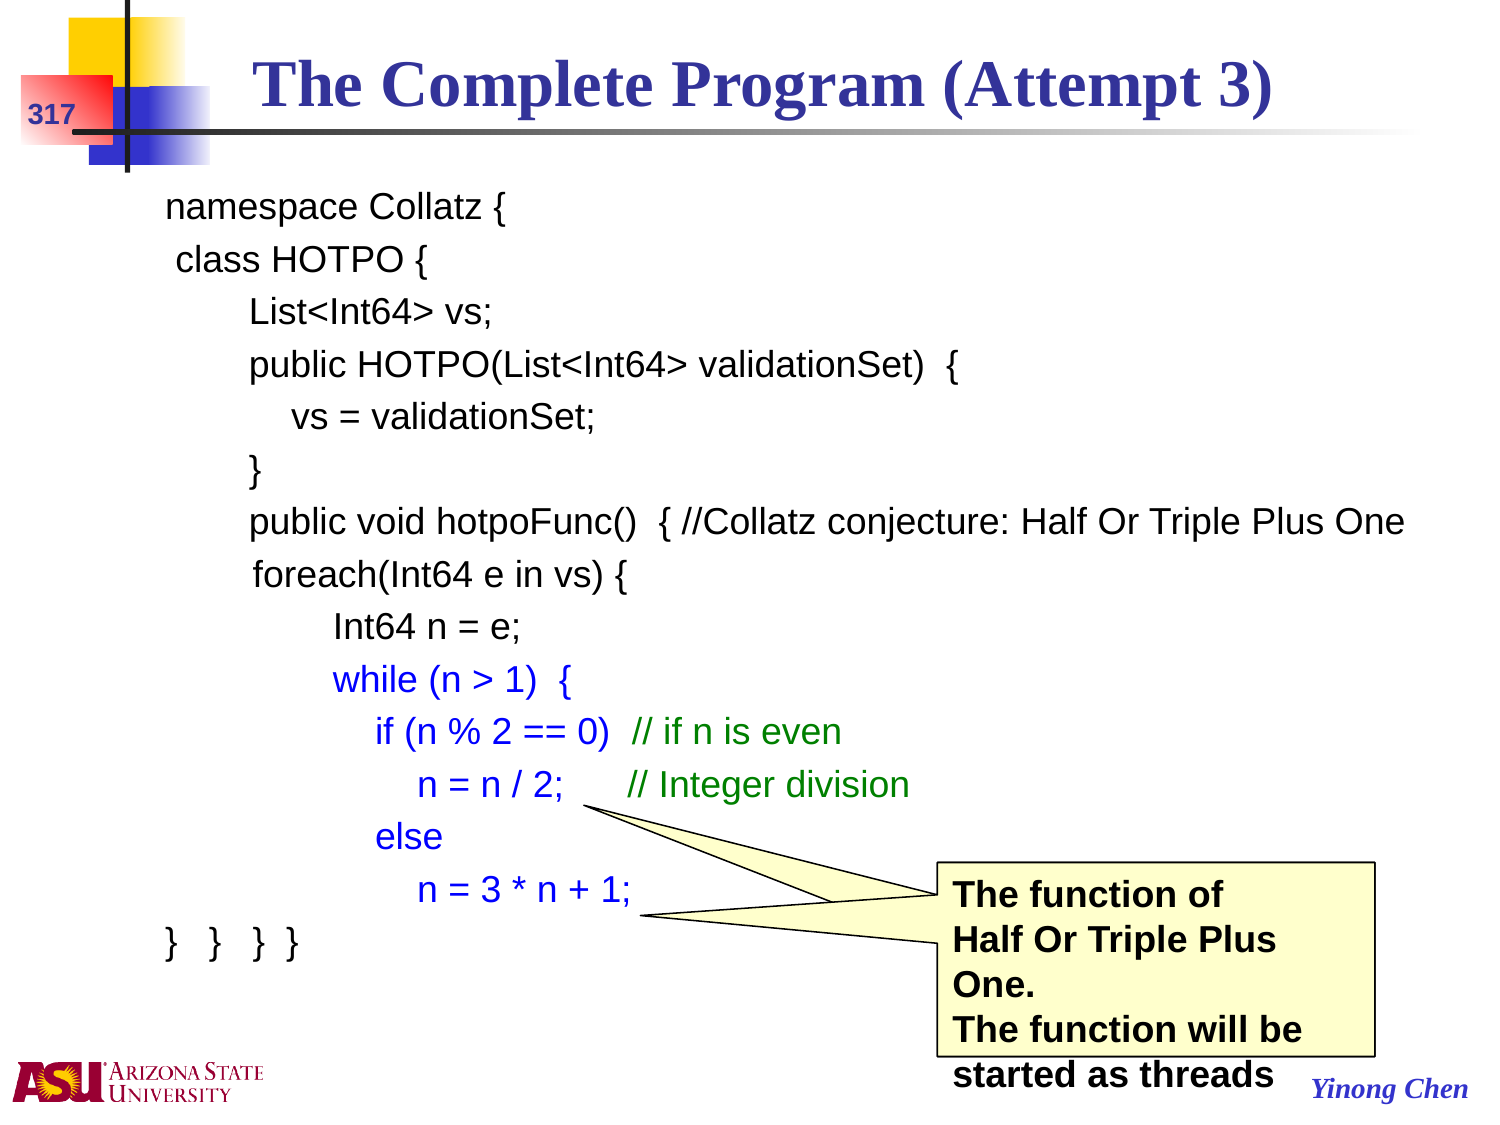

# The Complete Program (Attempt 3)
317
namespace Collatz {
 class HOTPO {
        List<Int64> vs;
        public HOTPO(List<Int64> validationSet)  {
            vs = validationSet;
        }
        public void hotpoFunc()  { //Collatz conjecture: Half Or Triple Plus One
	   foreach(Int64 e in vs) {
                Int64 n = e;
                while (n > 1)  {
                    if (n % 2 == 0)  // if n is even
                        n = n / 2;      // Integer division
                    else
                        n = 3 * n + 1;
}   }   }  }
The function of
Half Or Triple Plus One
The function of
Half Or Triple Plus One.
The function will be started as threads